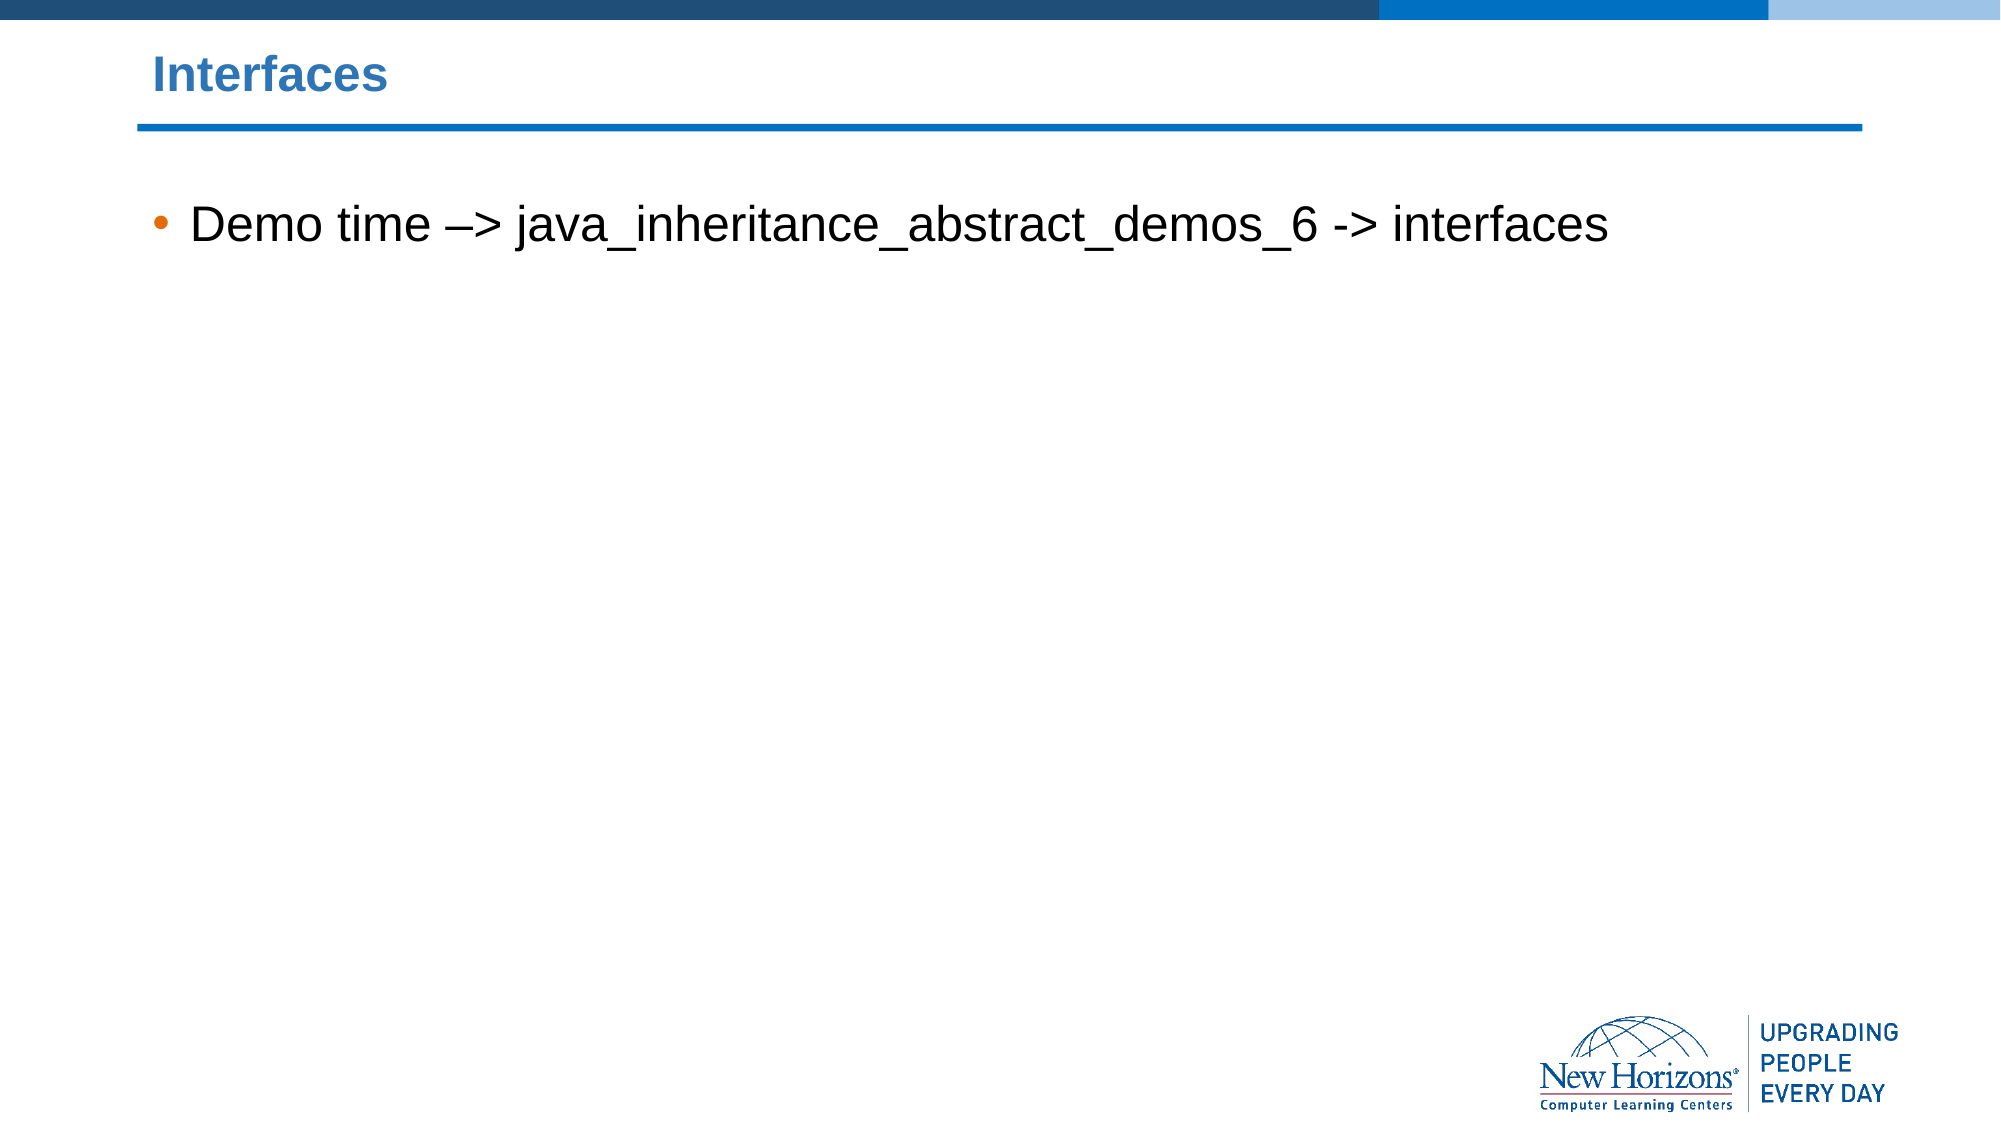

# Interfaces
Demo time –> java_inheritance_abstract_demos_6 -> interfaces